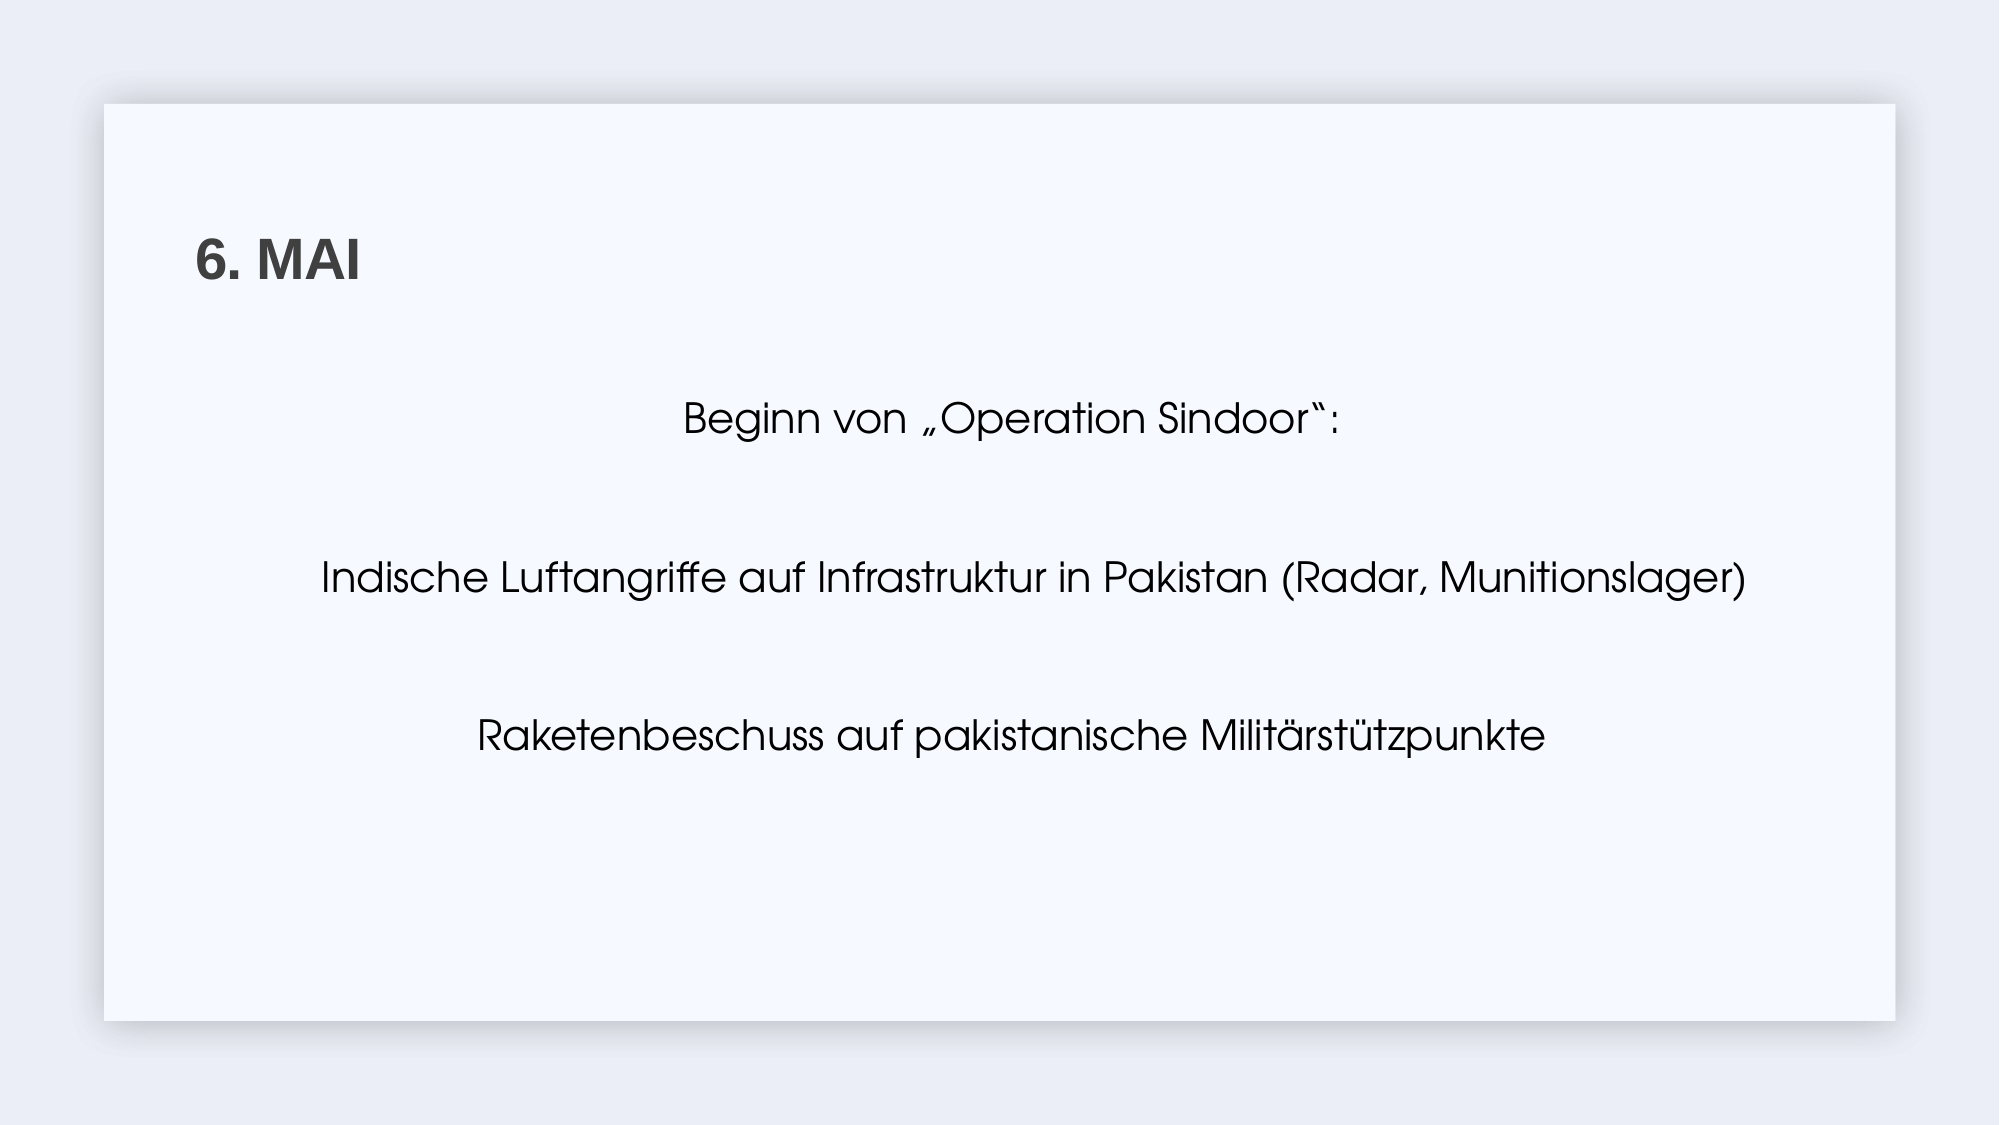

# 6. Mai
Beginn von „Operation Sindoor“:

    Indische Luftangriffe auf Infrastruktur in Pakistan (Radar, Munitionslager)

Raketenbeschuss auf pakistanische Militärstützpunkte